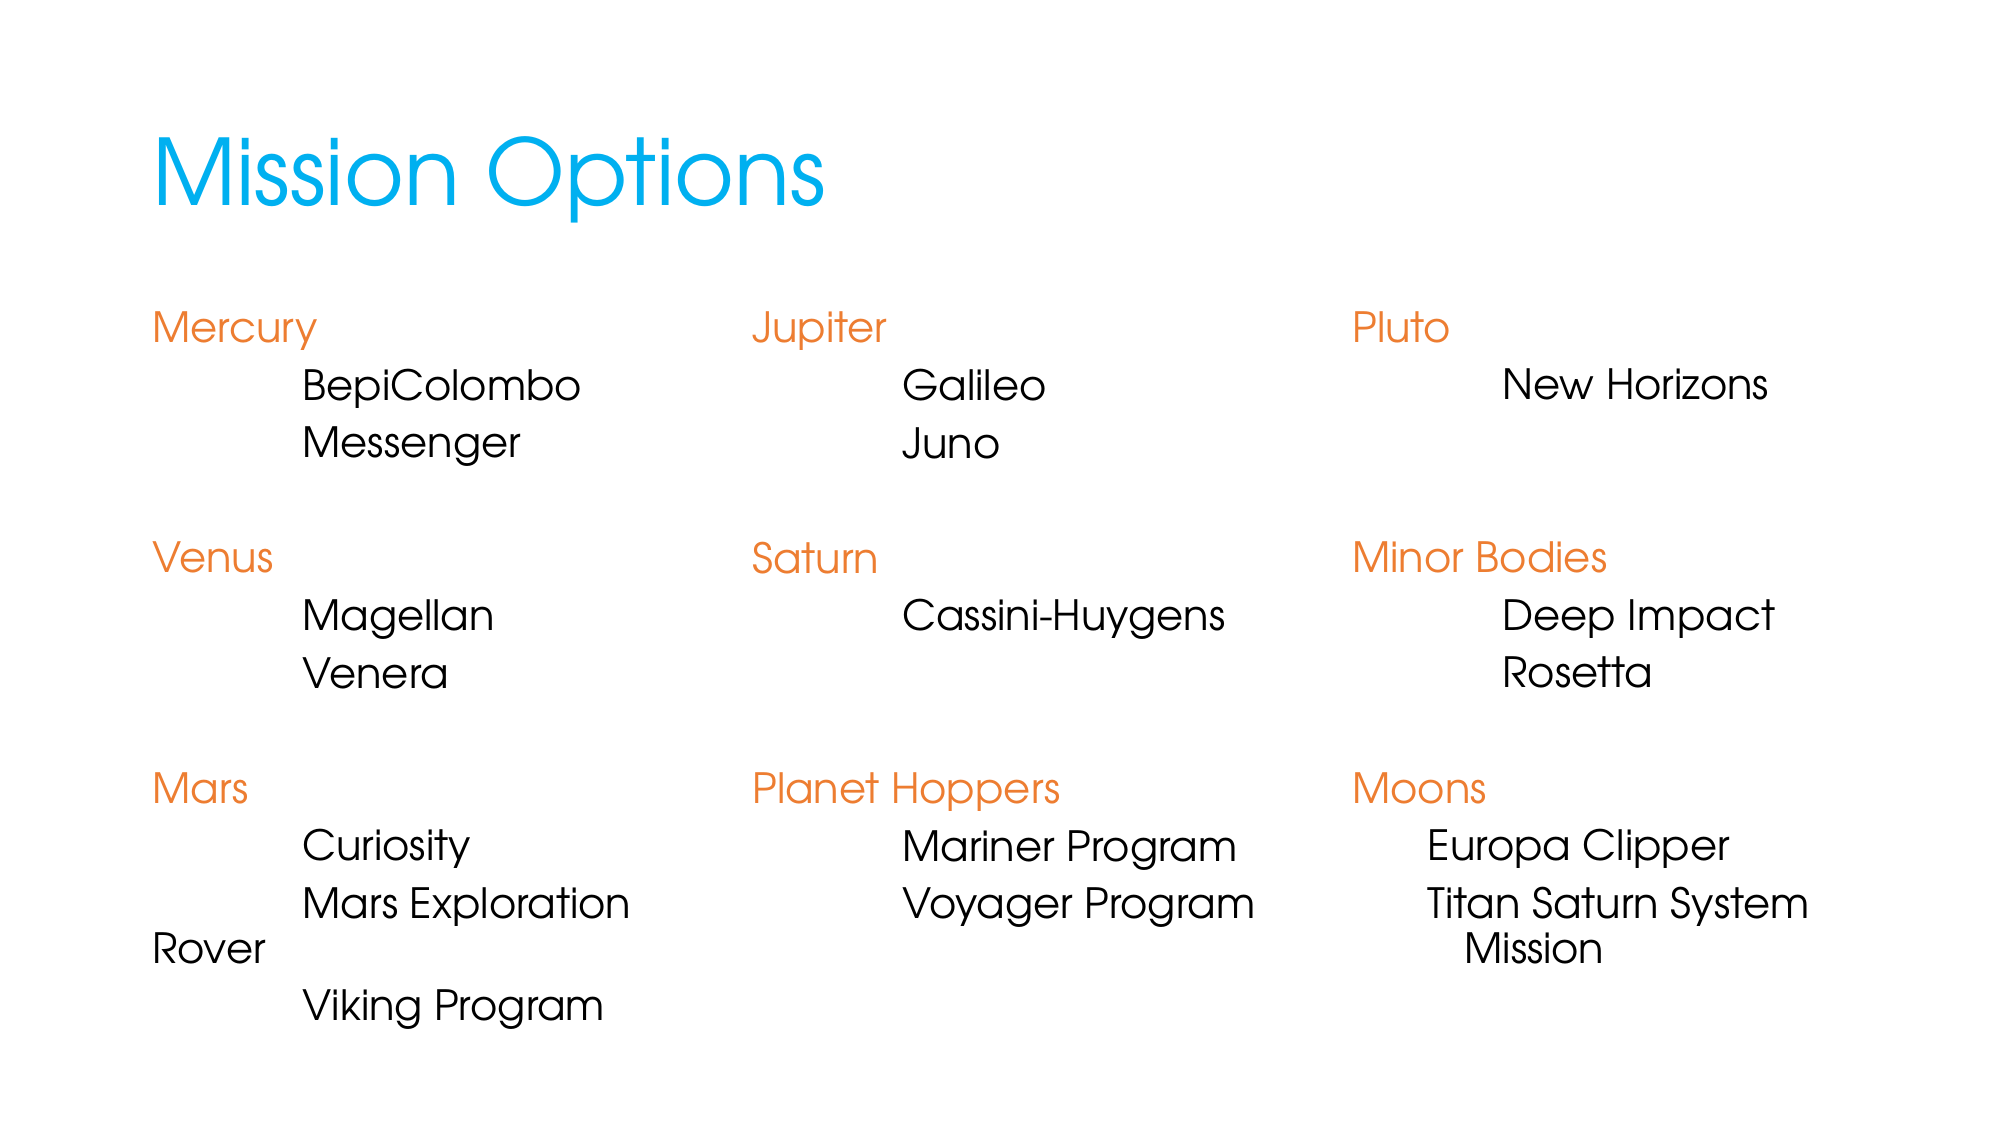

# Mission Options
Pluto
	New Horizons

Minor Bodies
	Deep Impact
	Rosetta

Moons
Europa Clipper
Titan Saturn System Mission
Mercury
	BepiColombo
	Messenger

Venus
	Magellan
	Venera

Mars
	Curiosity
	Mars Exploration Rover
	Viking Program
Jupiter
	Galileo
	Juno

Saturn
	Cassini-Huygens

Planet Hoppers
	Mariner Program
	Voyager Program